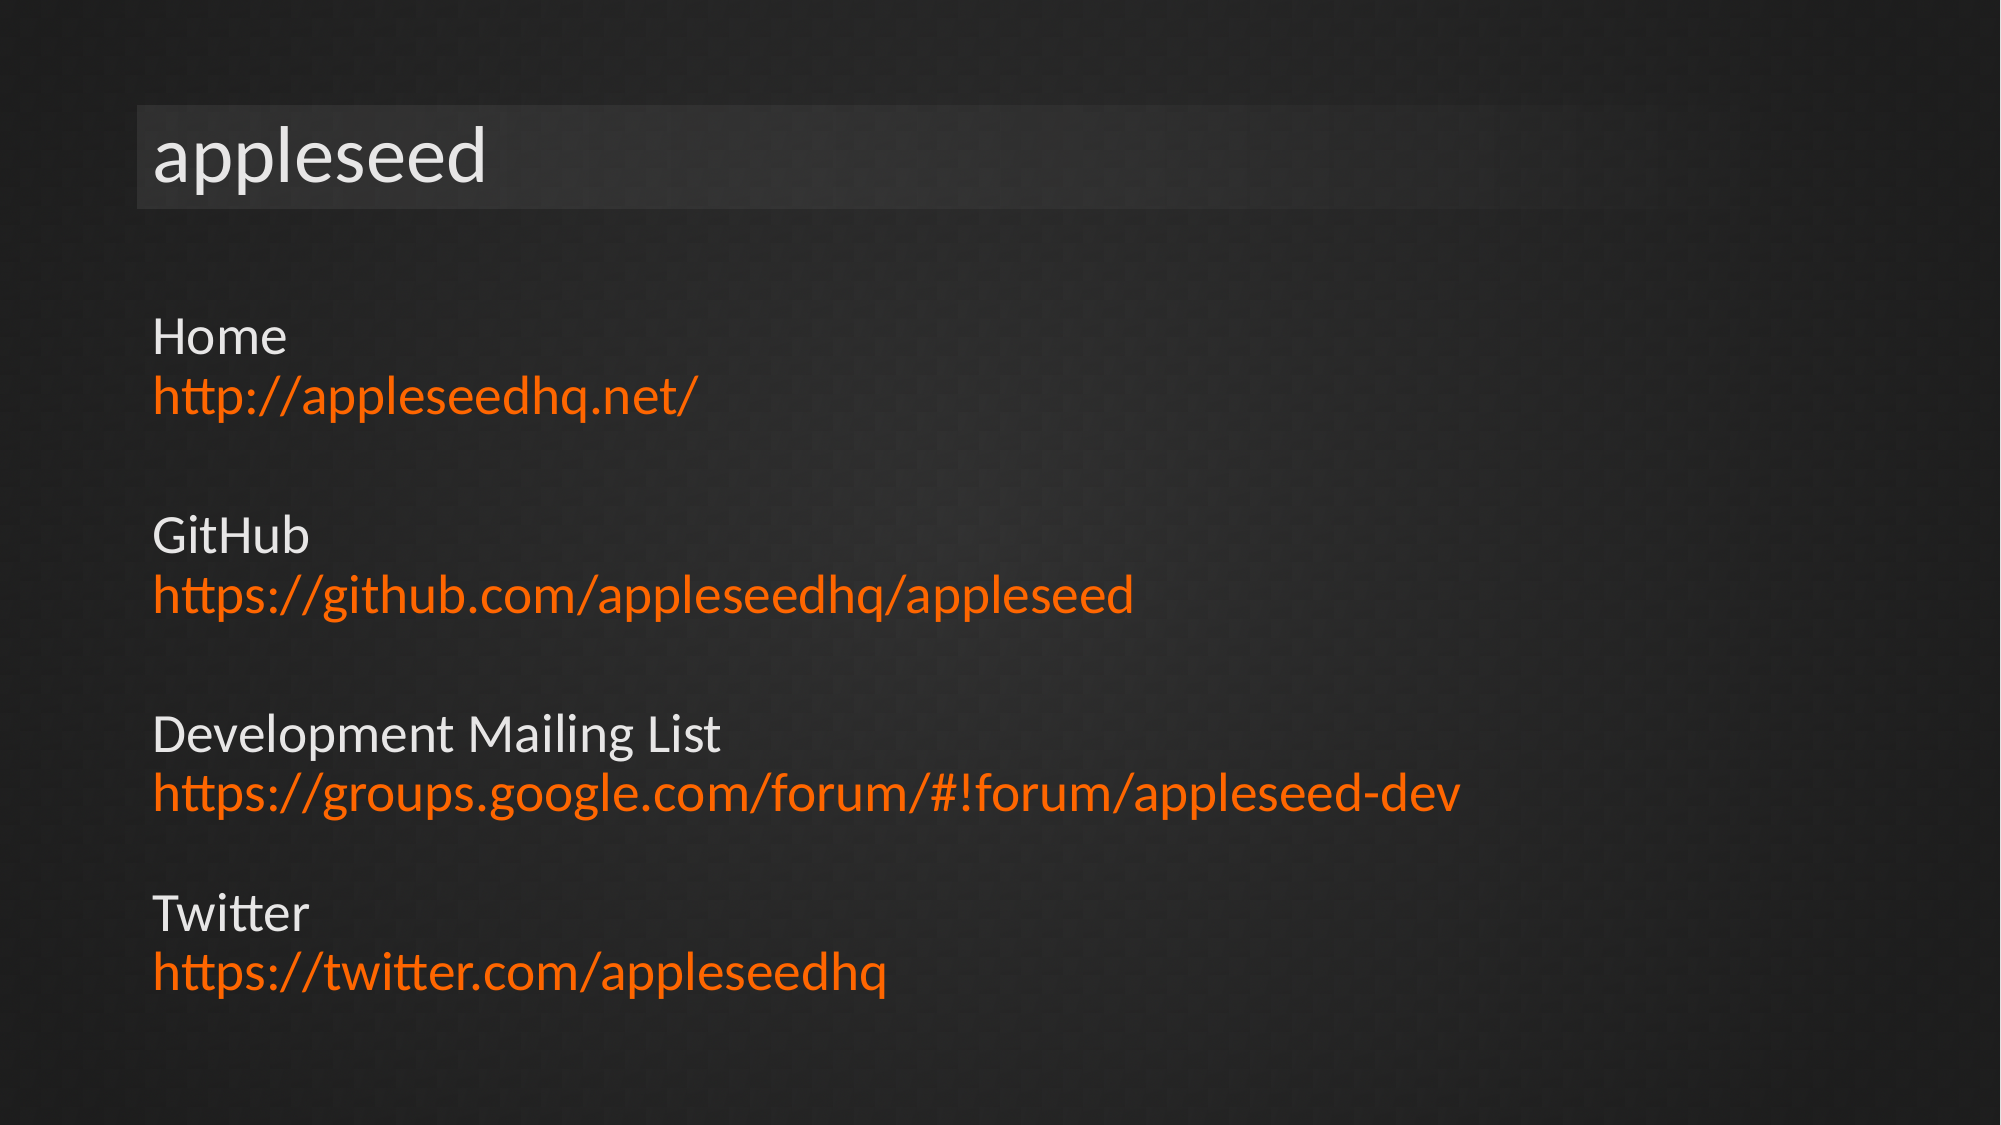

# appleseed
Home
http://appleseedhq.net/
GitHub
https://github.com/appleseedhq/appleseed
Development Mailing List
https://groups.google.com/forum/#!forum/appleseed-dev
Twitter
https://twitter.com/appleseedhq